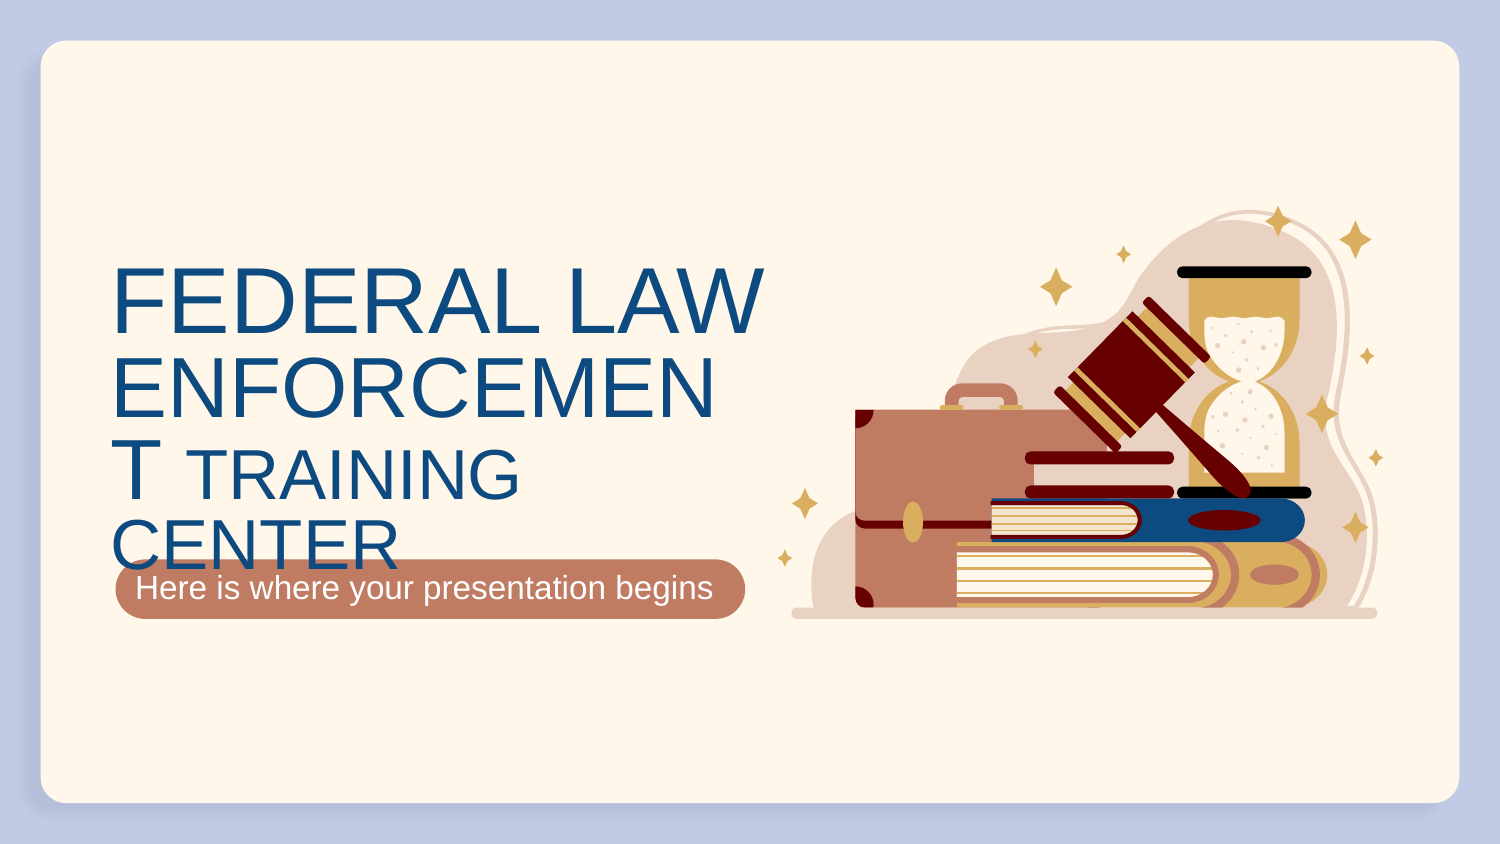

# FEDERAL LAW ENFORCEMENT TRAINING CENTER

Here is where your presentation begins